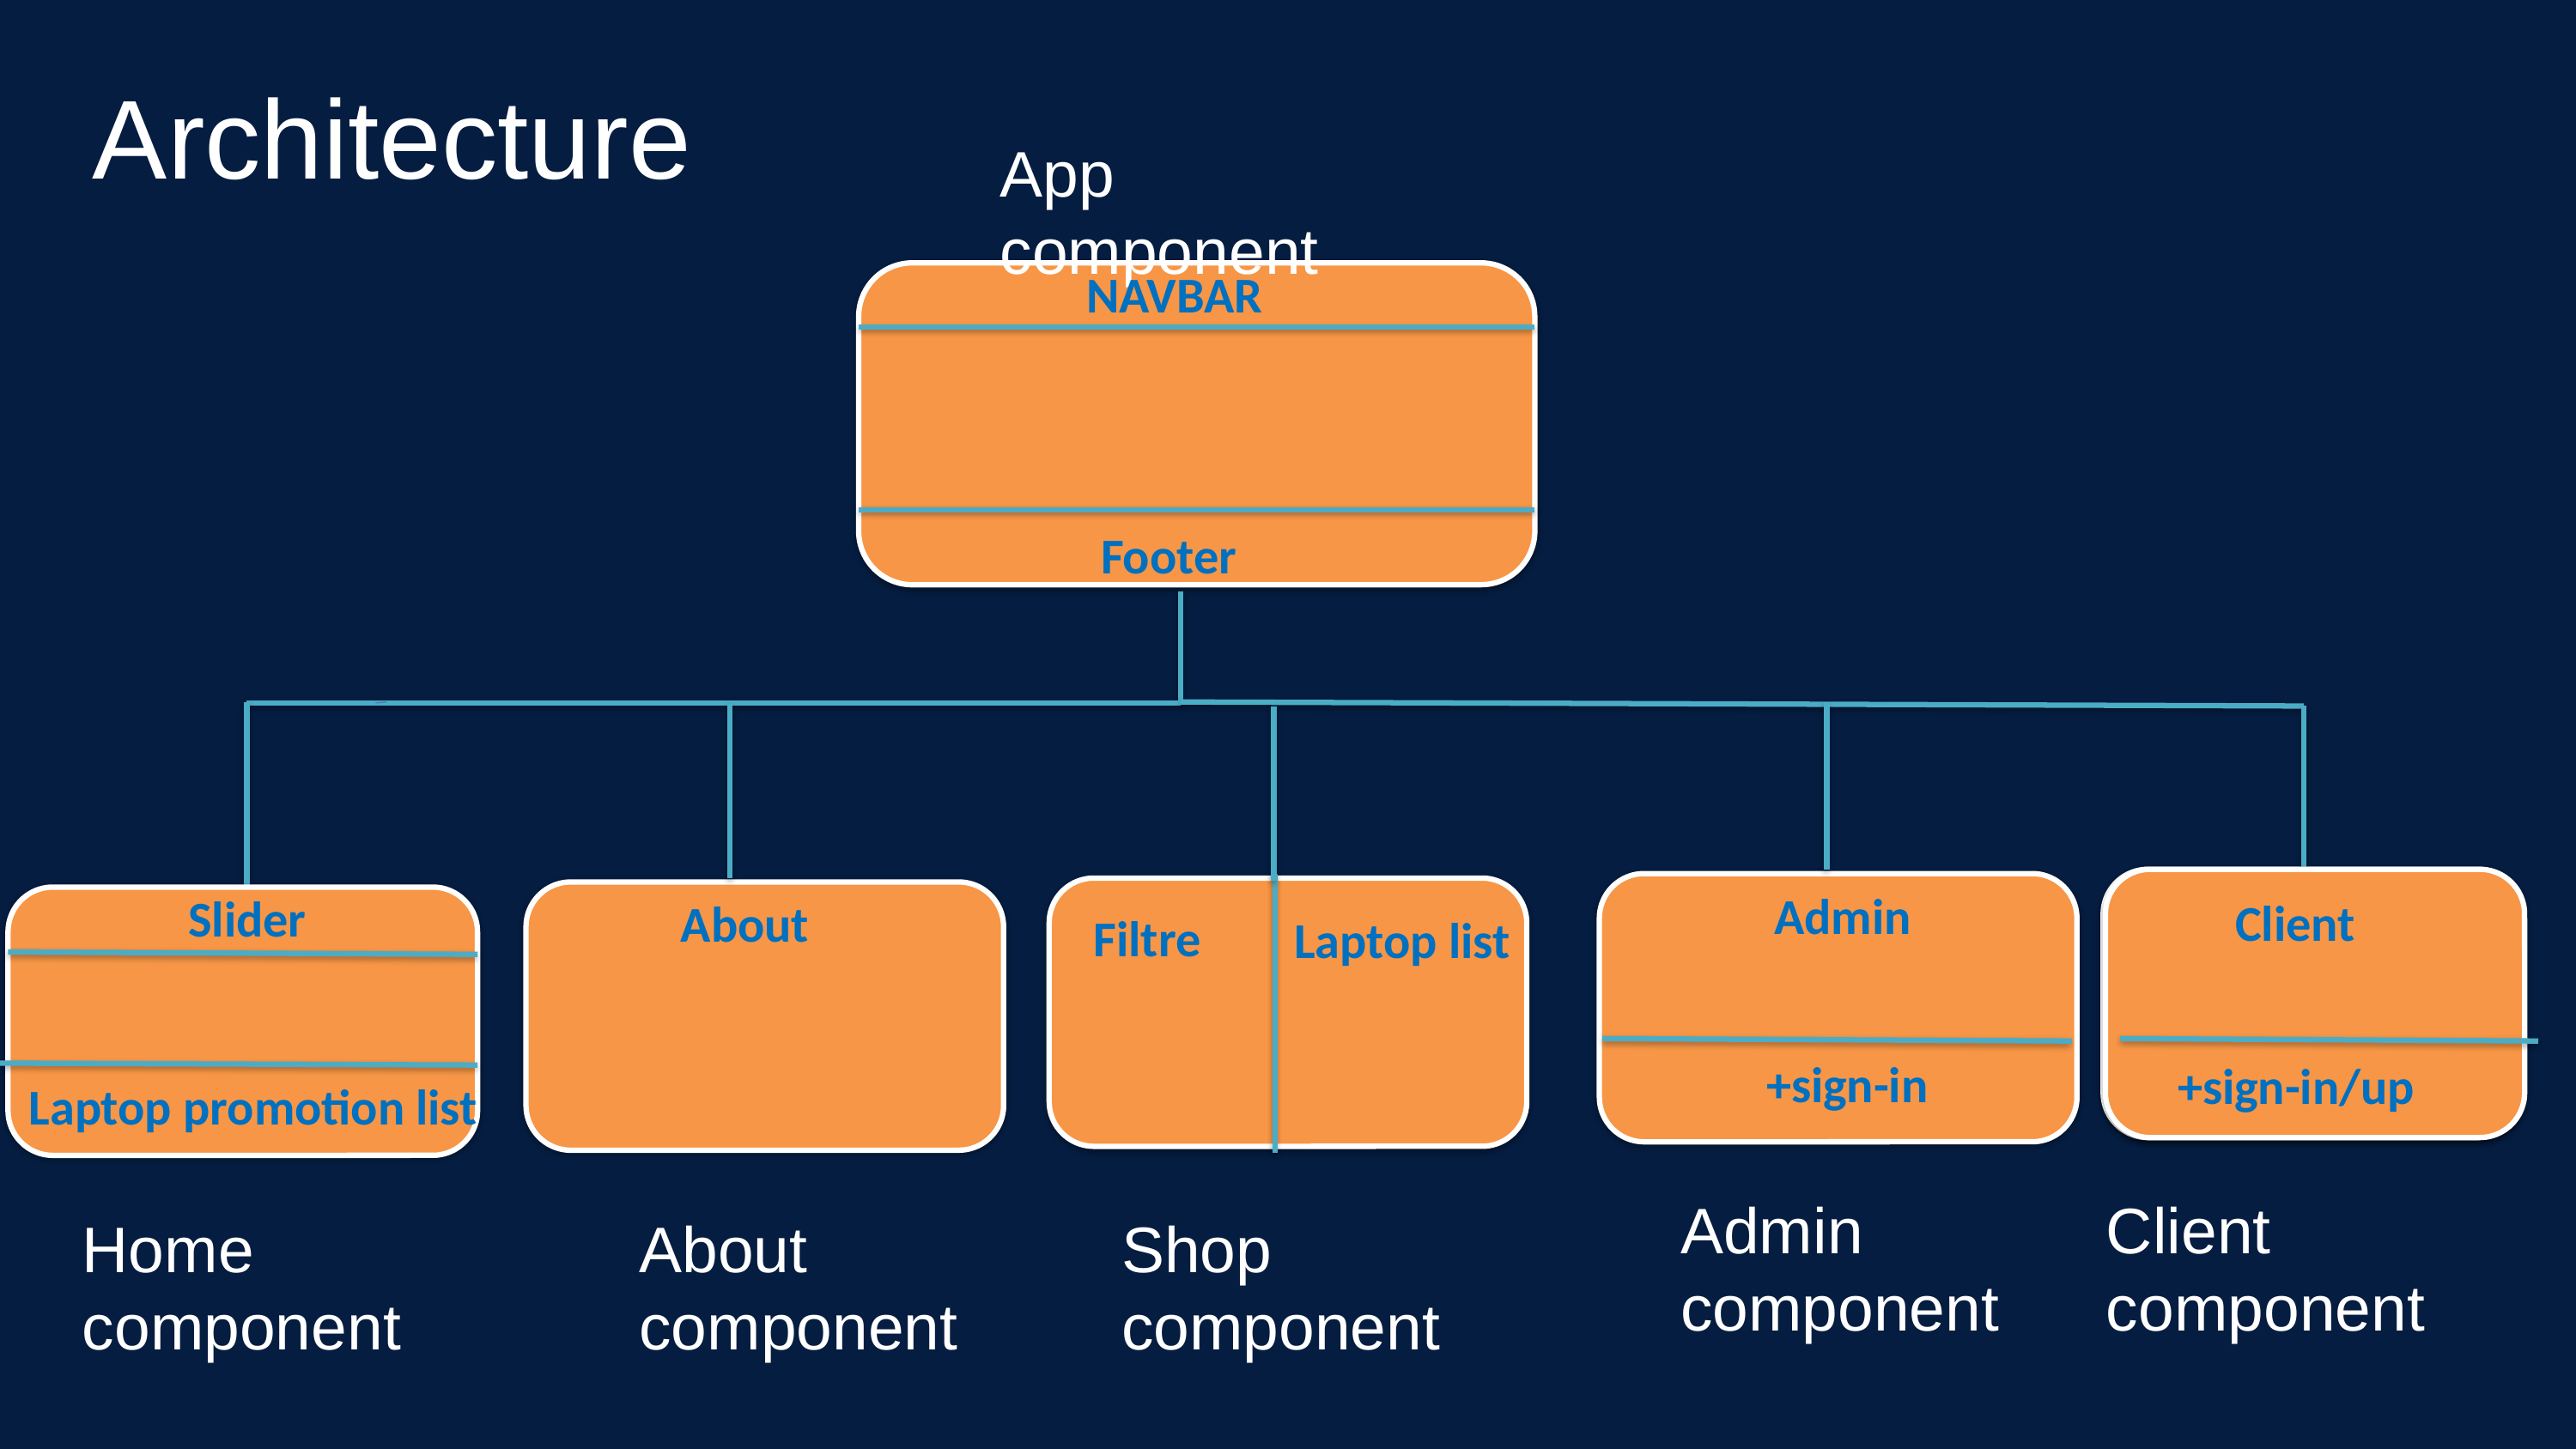

Architecture
App component
NAVBAR

Footer

Admin

Slider

Client
Client
About

Filtre
Laptop list
+sign-in
+sign-in/up
Laptop promotion list
Client component
Admin component
Shop component
Home component
About component